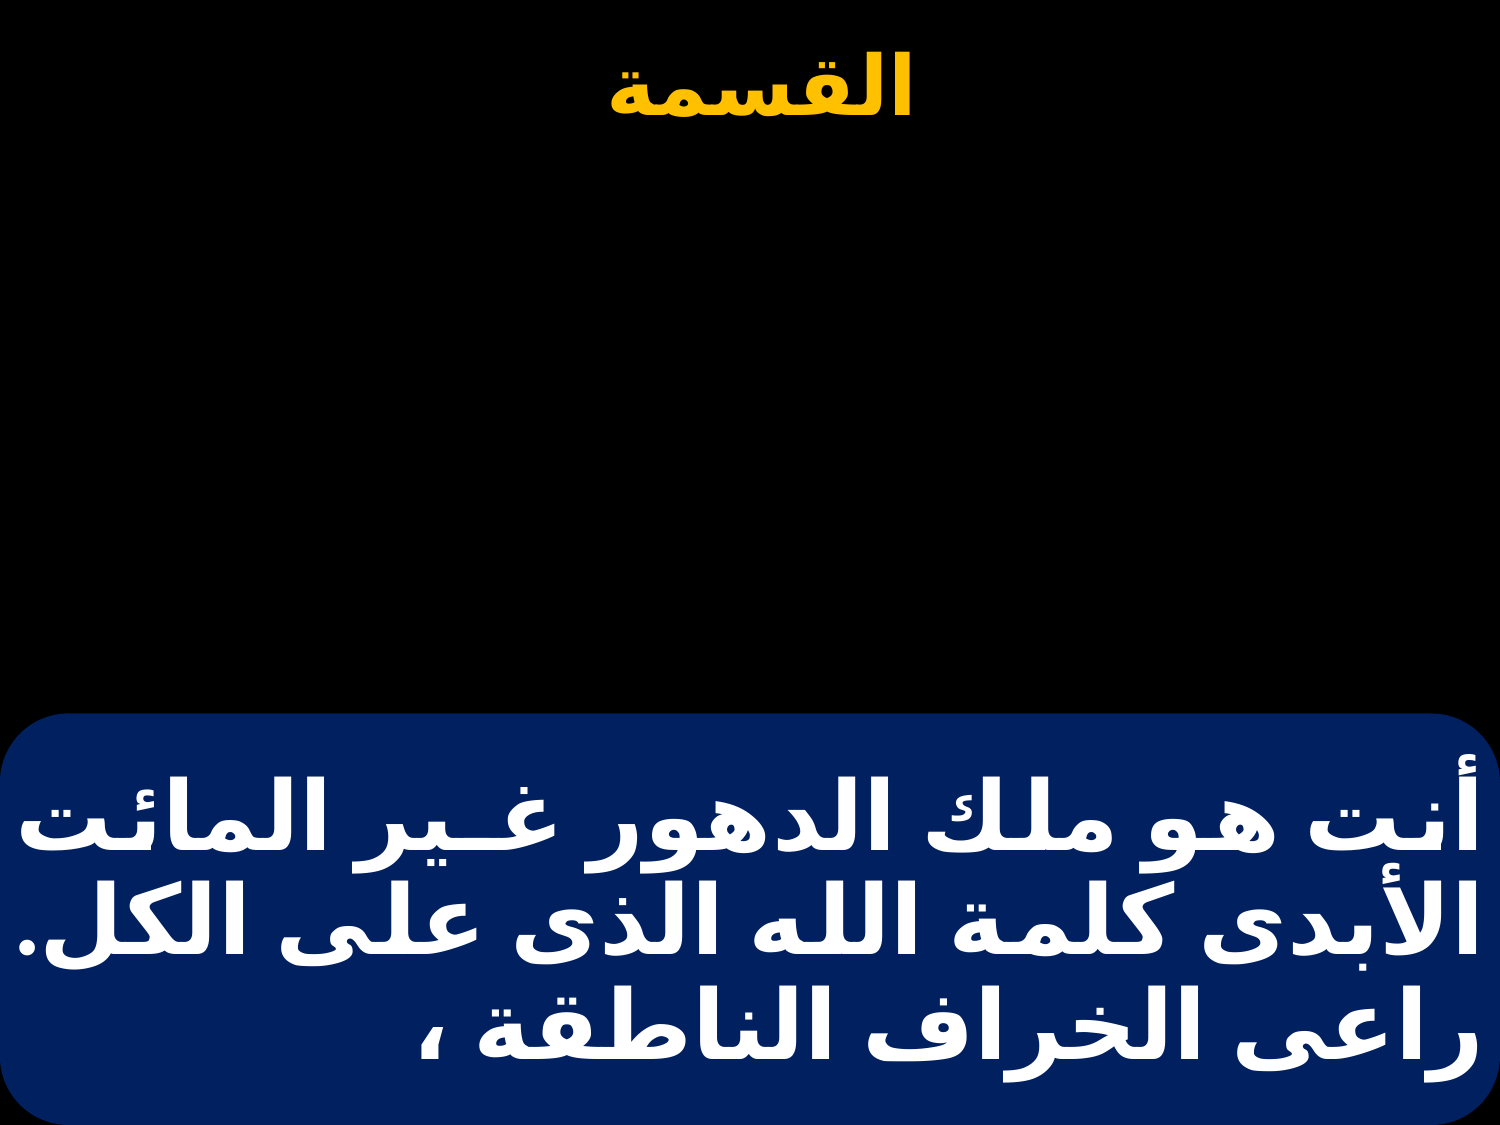

# أنت هو ملك الدهور غـير المائت الأبدى كلمة الله الذى على الكل. راعى الخراف الناطقة ،